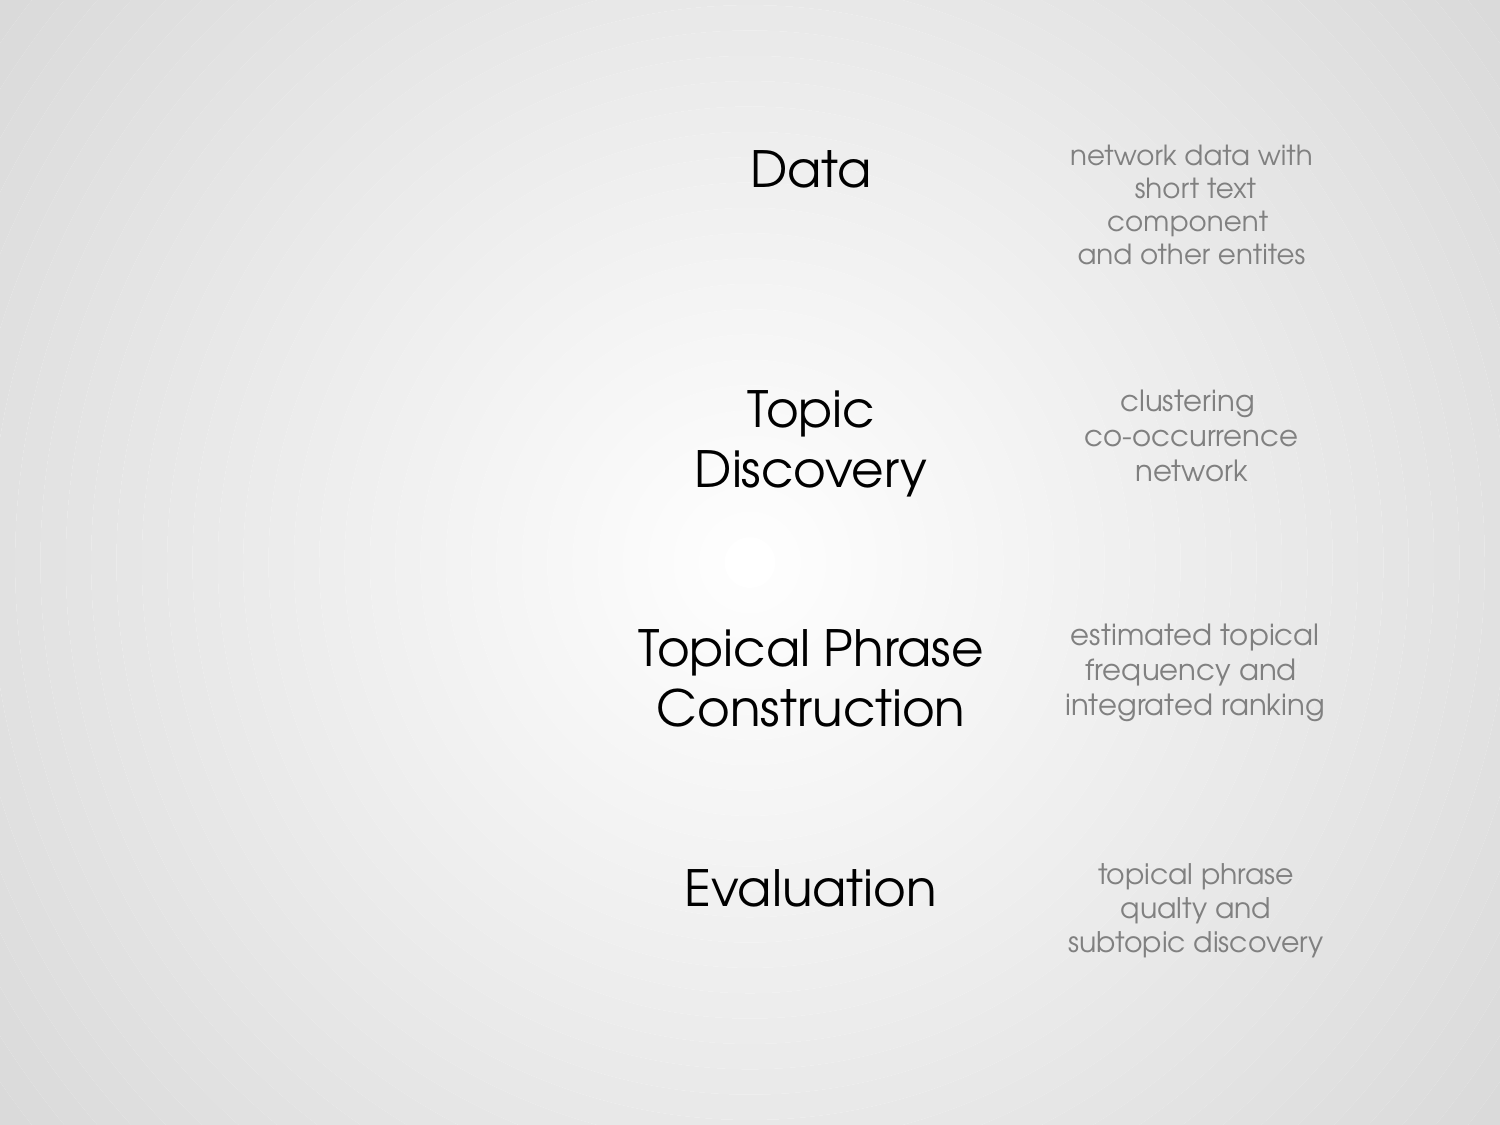

Data
network data with
 short text component
and other entites
Topic Discovery
clustering
co-occurrence network
Topical Phrase Construction
estimated topical frequency and  integrated ranking
Evaluation
topical phrase
qualty and subtopic discovery